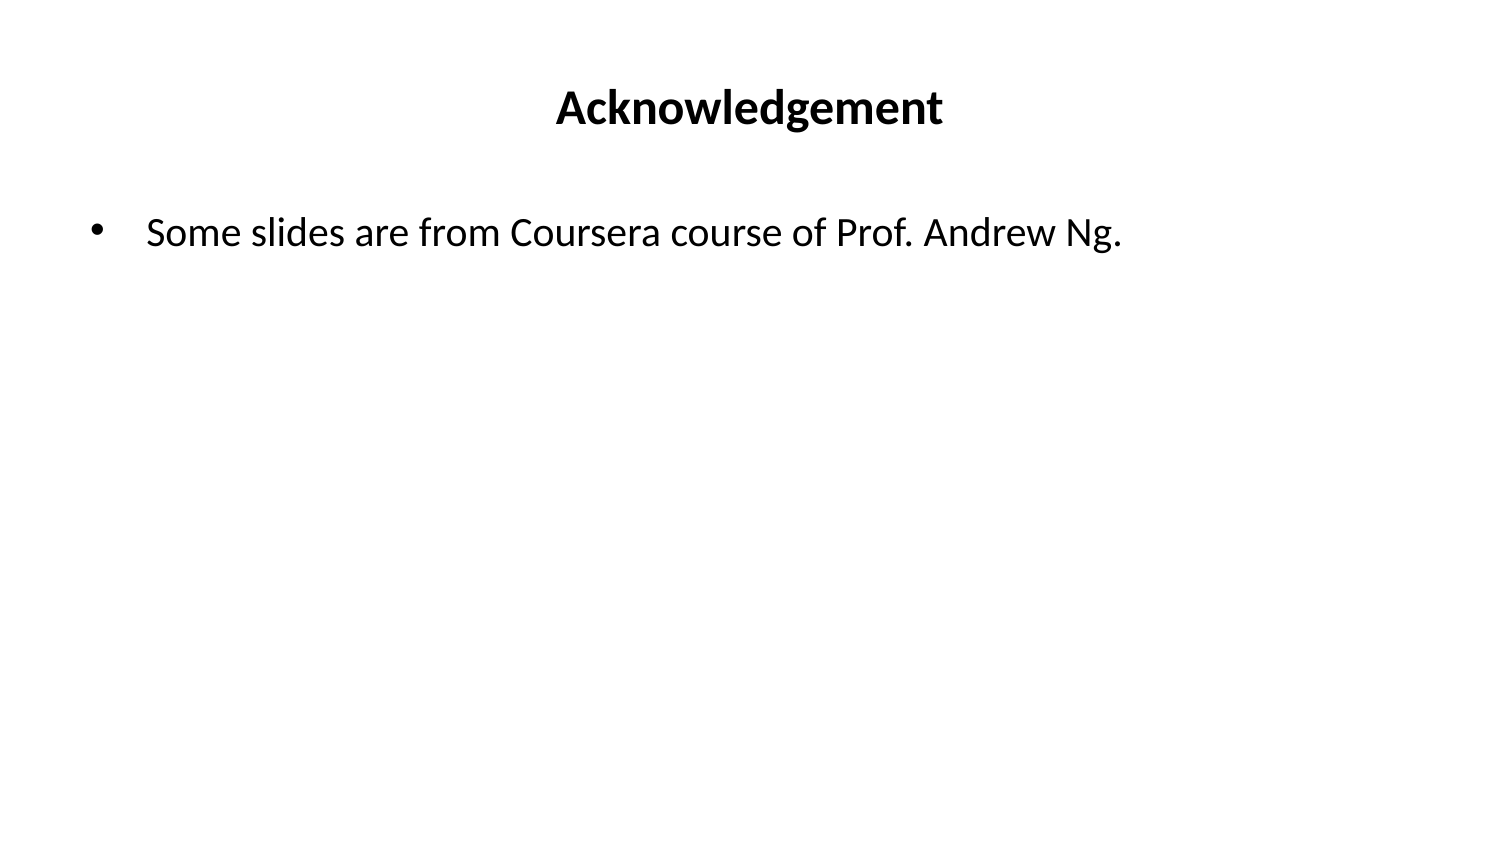

# Acknowledgement
Some slides are from Coursera course of Prof. Andrew Ng.